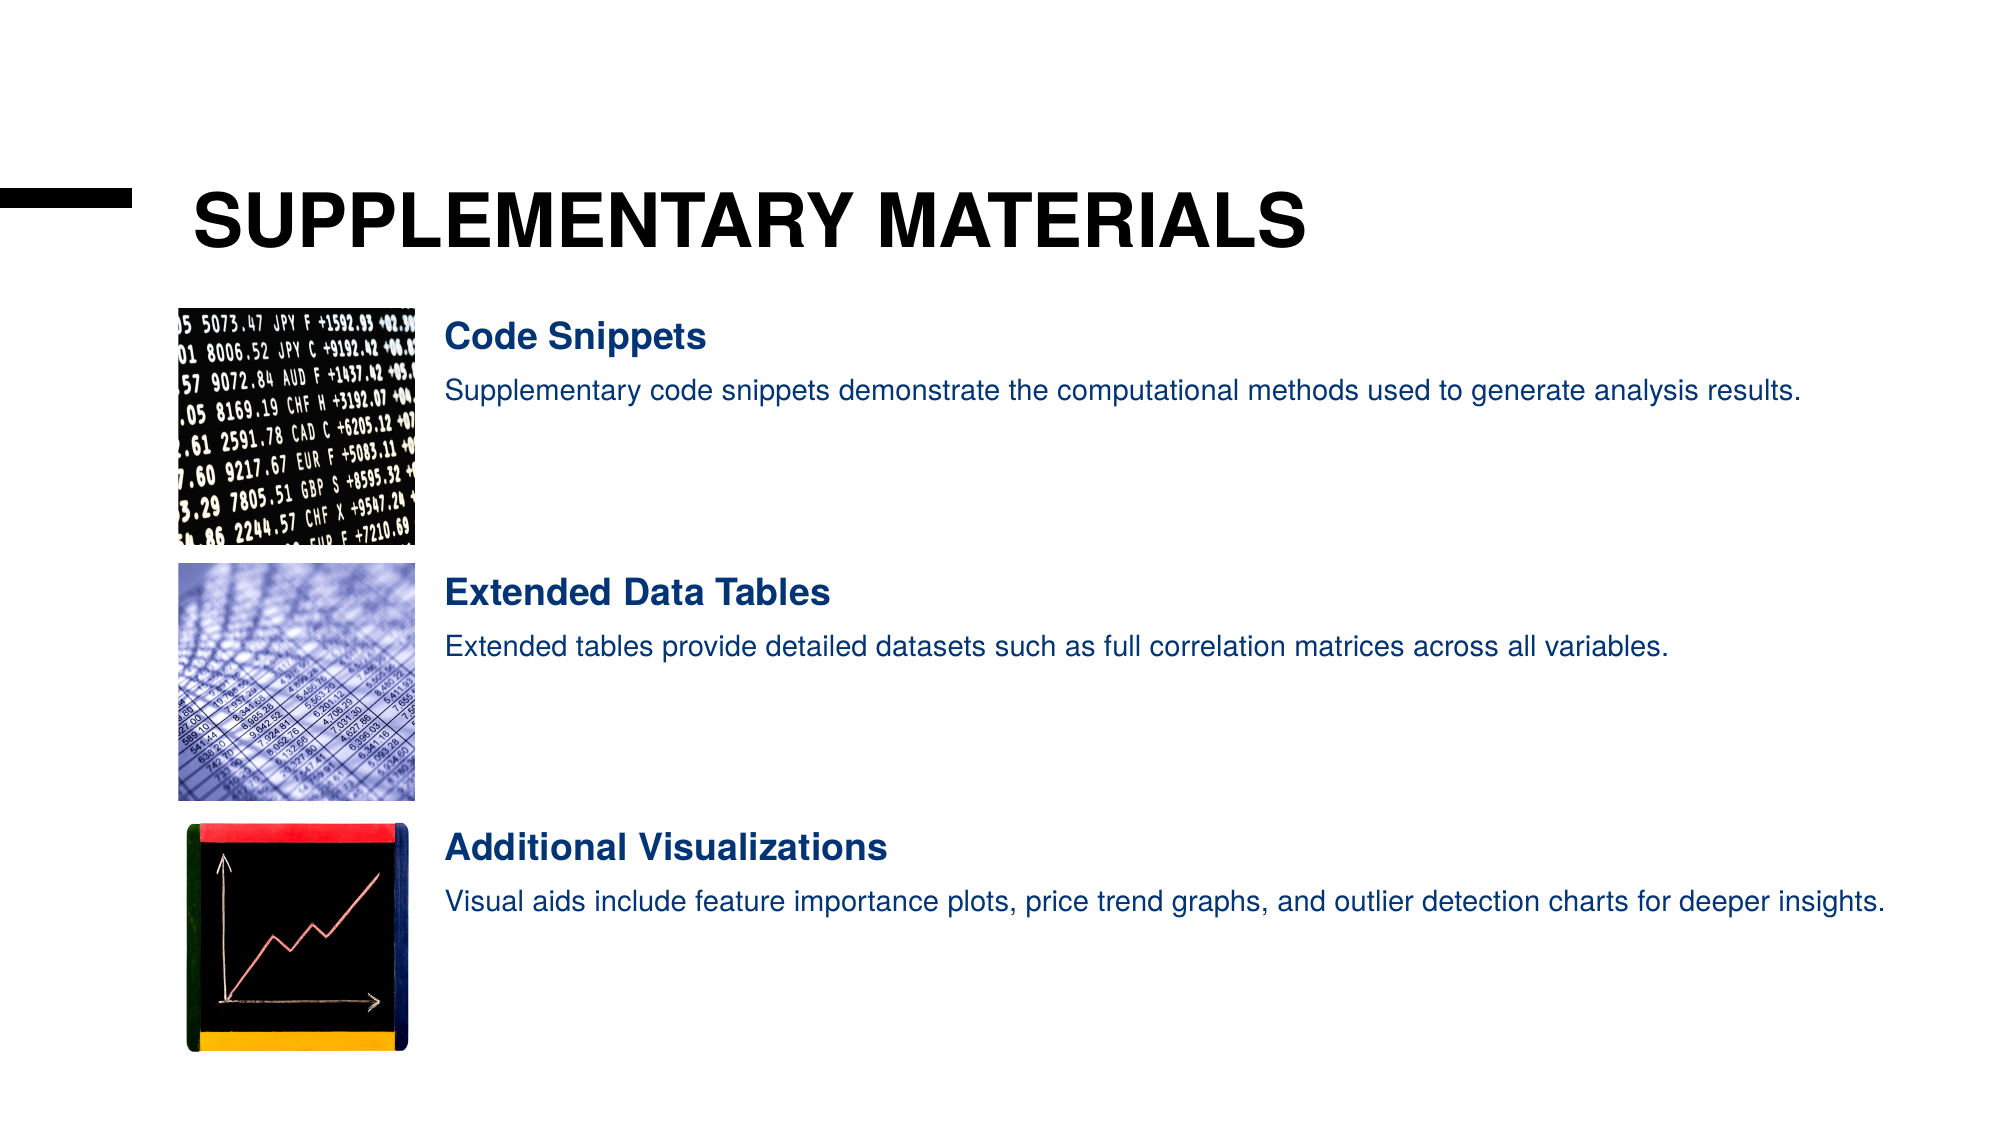

# Supplementary Materials
Code Snippets
Supplementary code snippets demonstrate the computational methods used to generate analysis results.
Extended Data Tables
Extended tables provide detailed datasets such as full correlation matrices across all variables.
Additional Visualizations
Visual aids include feature importance plots, price trend graphs, and outlier detection charts for deeper insights.